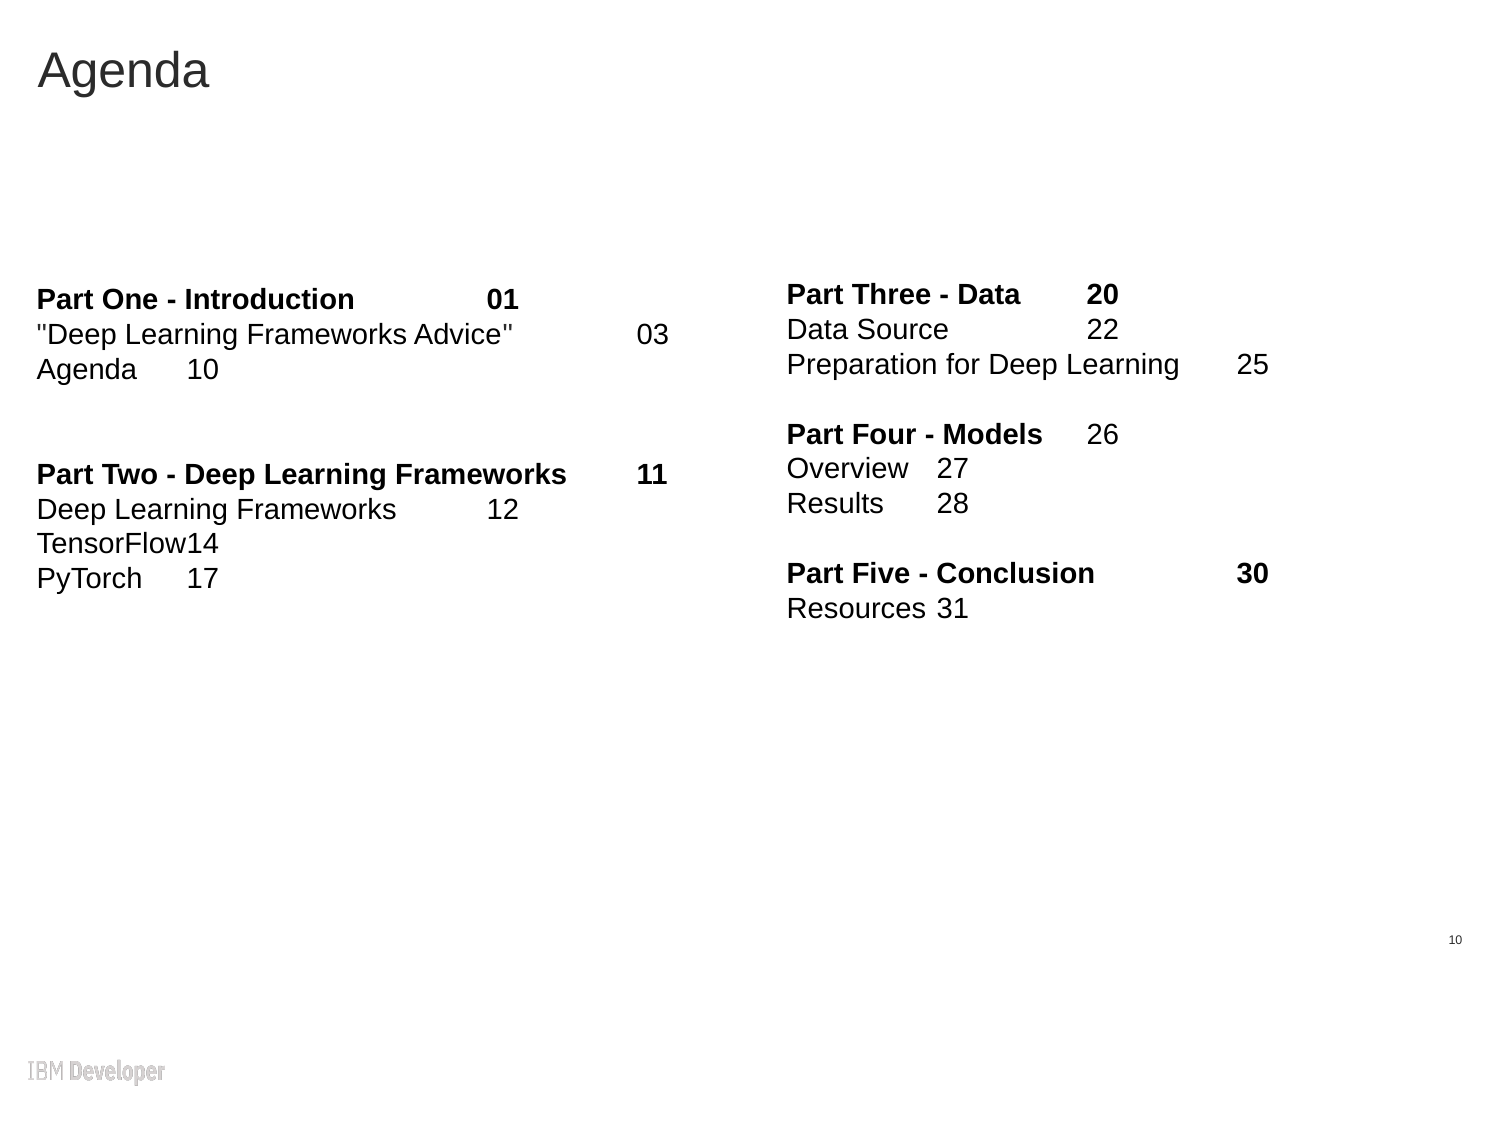

# Agenda
Part Three - Data	20
Data Source	22
Preparation for Deep Learning	25

Part Four - Models	26
Overview	27
Results	28

Part Five - Conclusion	30
Resources	31

Part One - Introduction	01
"Deep Learning Frameworks Advice"	03
Agenda	10

Part Two - Deep Learning Frameworks	11
Deep Learning Frameworks	12
TensorFlow	14
PyTorch	17

10